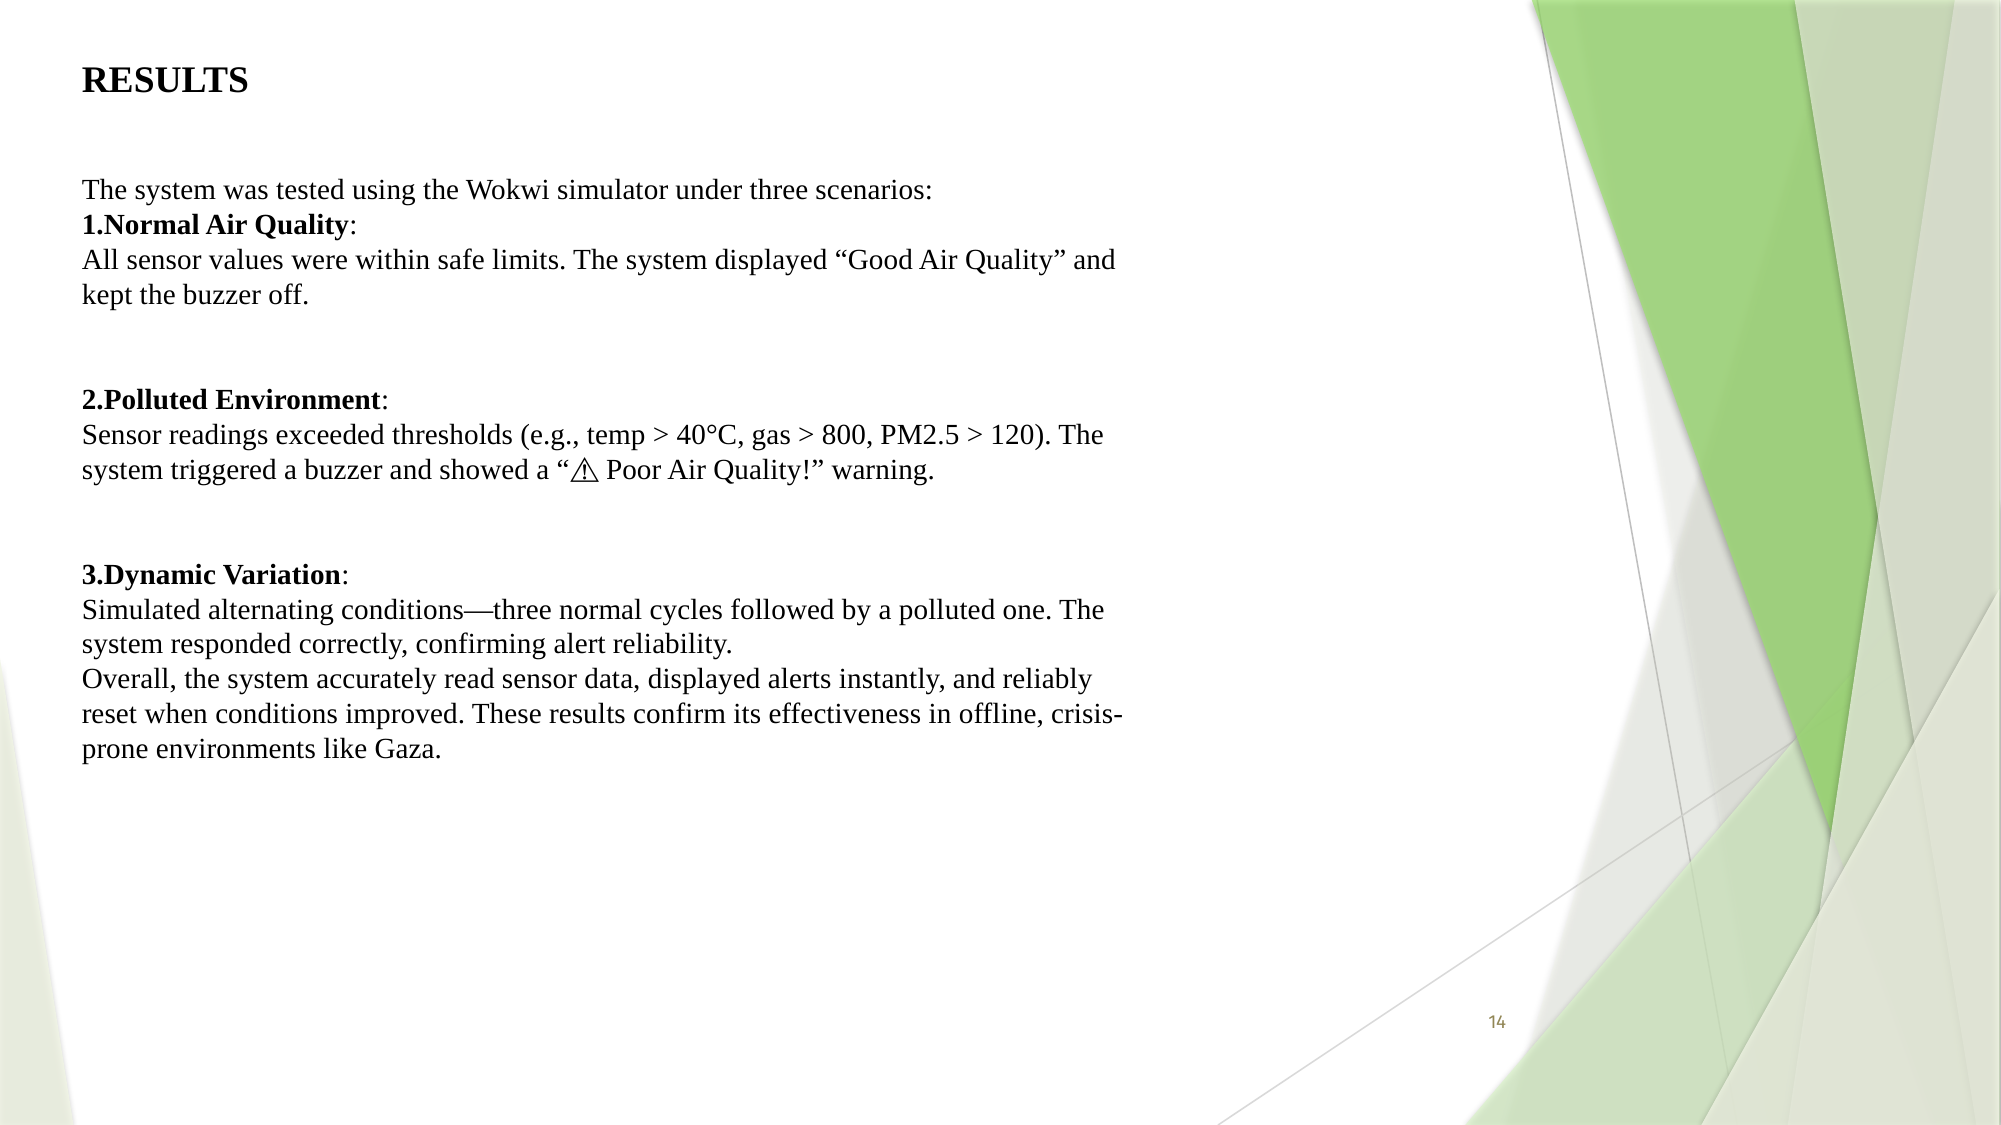

RESULTS
The system was tested using the Wokwi simulator under three scenarios:
Normal Air Quality:
All sensor values were within safe limits. The system displayed “Good Air Quality” and kept the buzzer off.

Polluted Environment:
Sensor readings exceeded thresholds (e.g., temp > 40°C, gas > 800, PM2.5 > 120). The system triggered a buzzer and showed a “⚠️ Poor Air Quality!” warning.

Dynamic Variation:
Simulated alternating conditions—three normal cycles followed by a polluted one. The system responded correctly, confirming alert reliability.
Overall, the system accurately read sensor data, displayed alerts instantly, and reliably reset when conditions improved. These results confirm its effectiveness in offline, crisis-prone environments like Gaza.
14